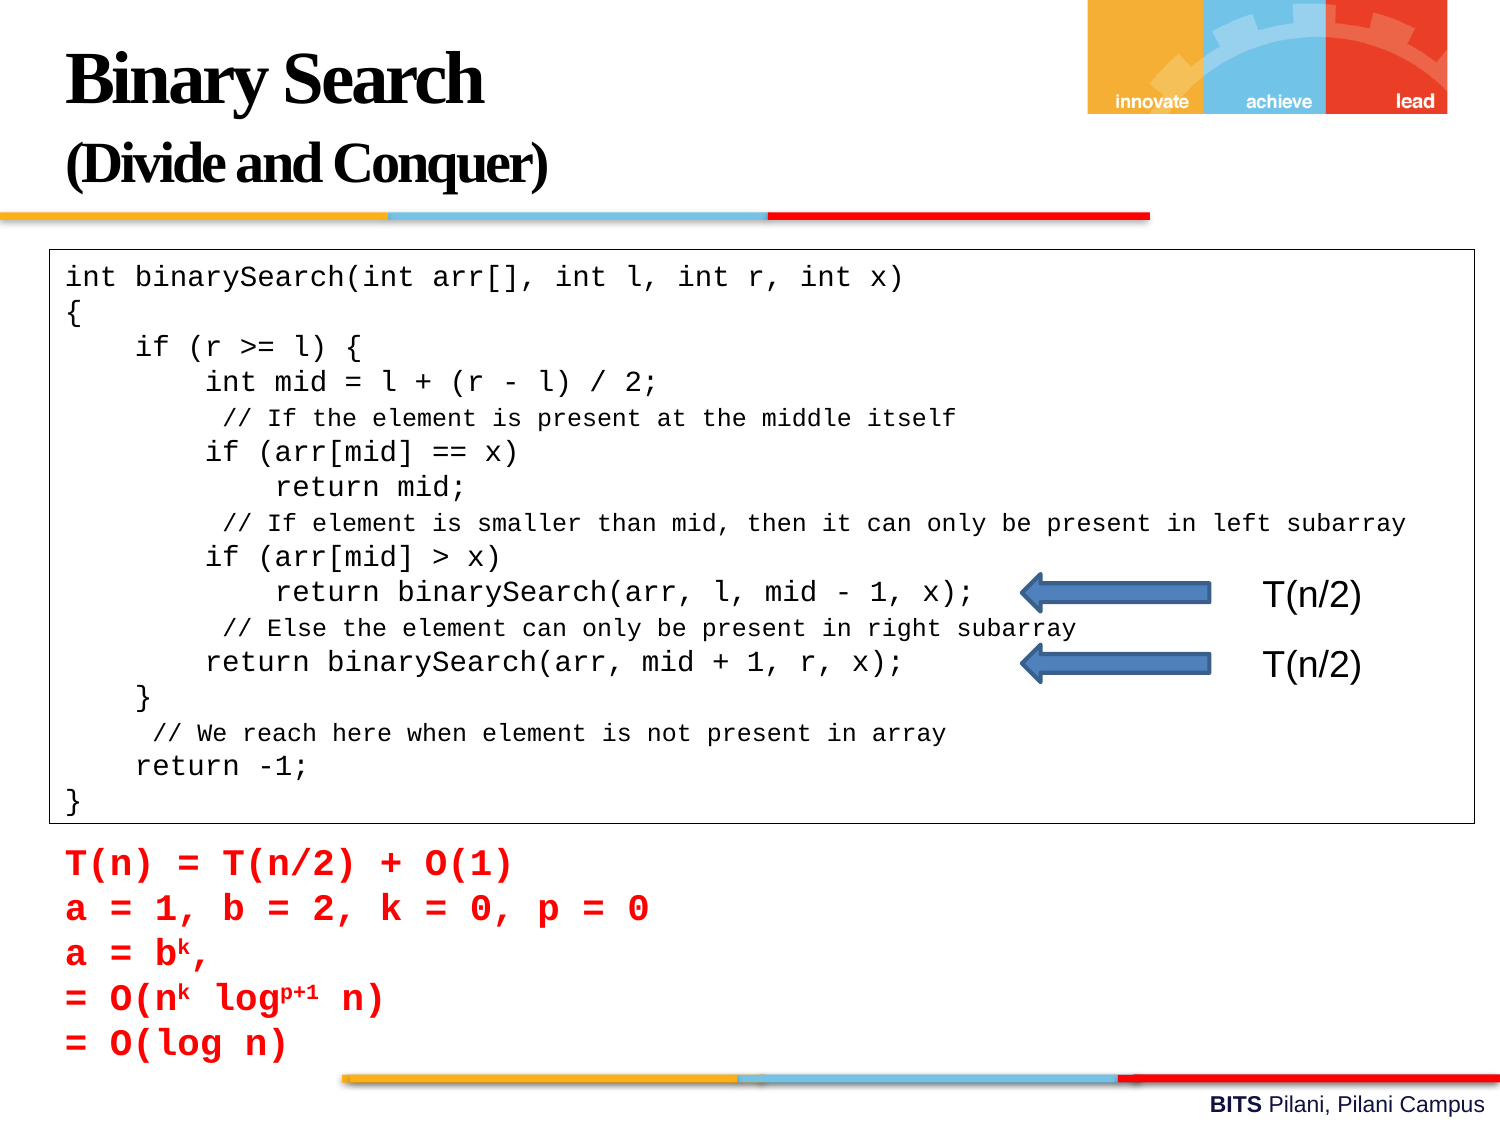

Binary Search
(Divide and Conquer)
int binarySearch(int arr[], int l, int r, int x)
{
    if (r >= l) {
        int mid = l + (r - l) / 2;
         // If the element is present at the middle itself
        if (arr[mid] == x)
            return mid;
         // If element is smaller than mid, then it can only be present in left subarray
        if (arr[mid] > x)
            return binarySearch(arr, l, mid - 1, x);
         // Else the element can only be present in right subarray
        return binarySearch(arr, mid + 1, r, x);
    }
     // We reach here when element is not present in array
    return -1;
}
T(n/2)

T(n/2)

T(n) = T(n/2) + O(1)
a = 1, b = 2, k = 0, p = 0
a = bk,
= O(nk logp+1 n)
= O(log n)